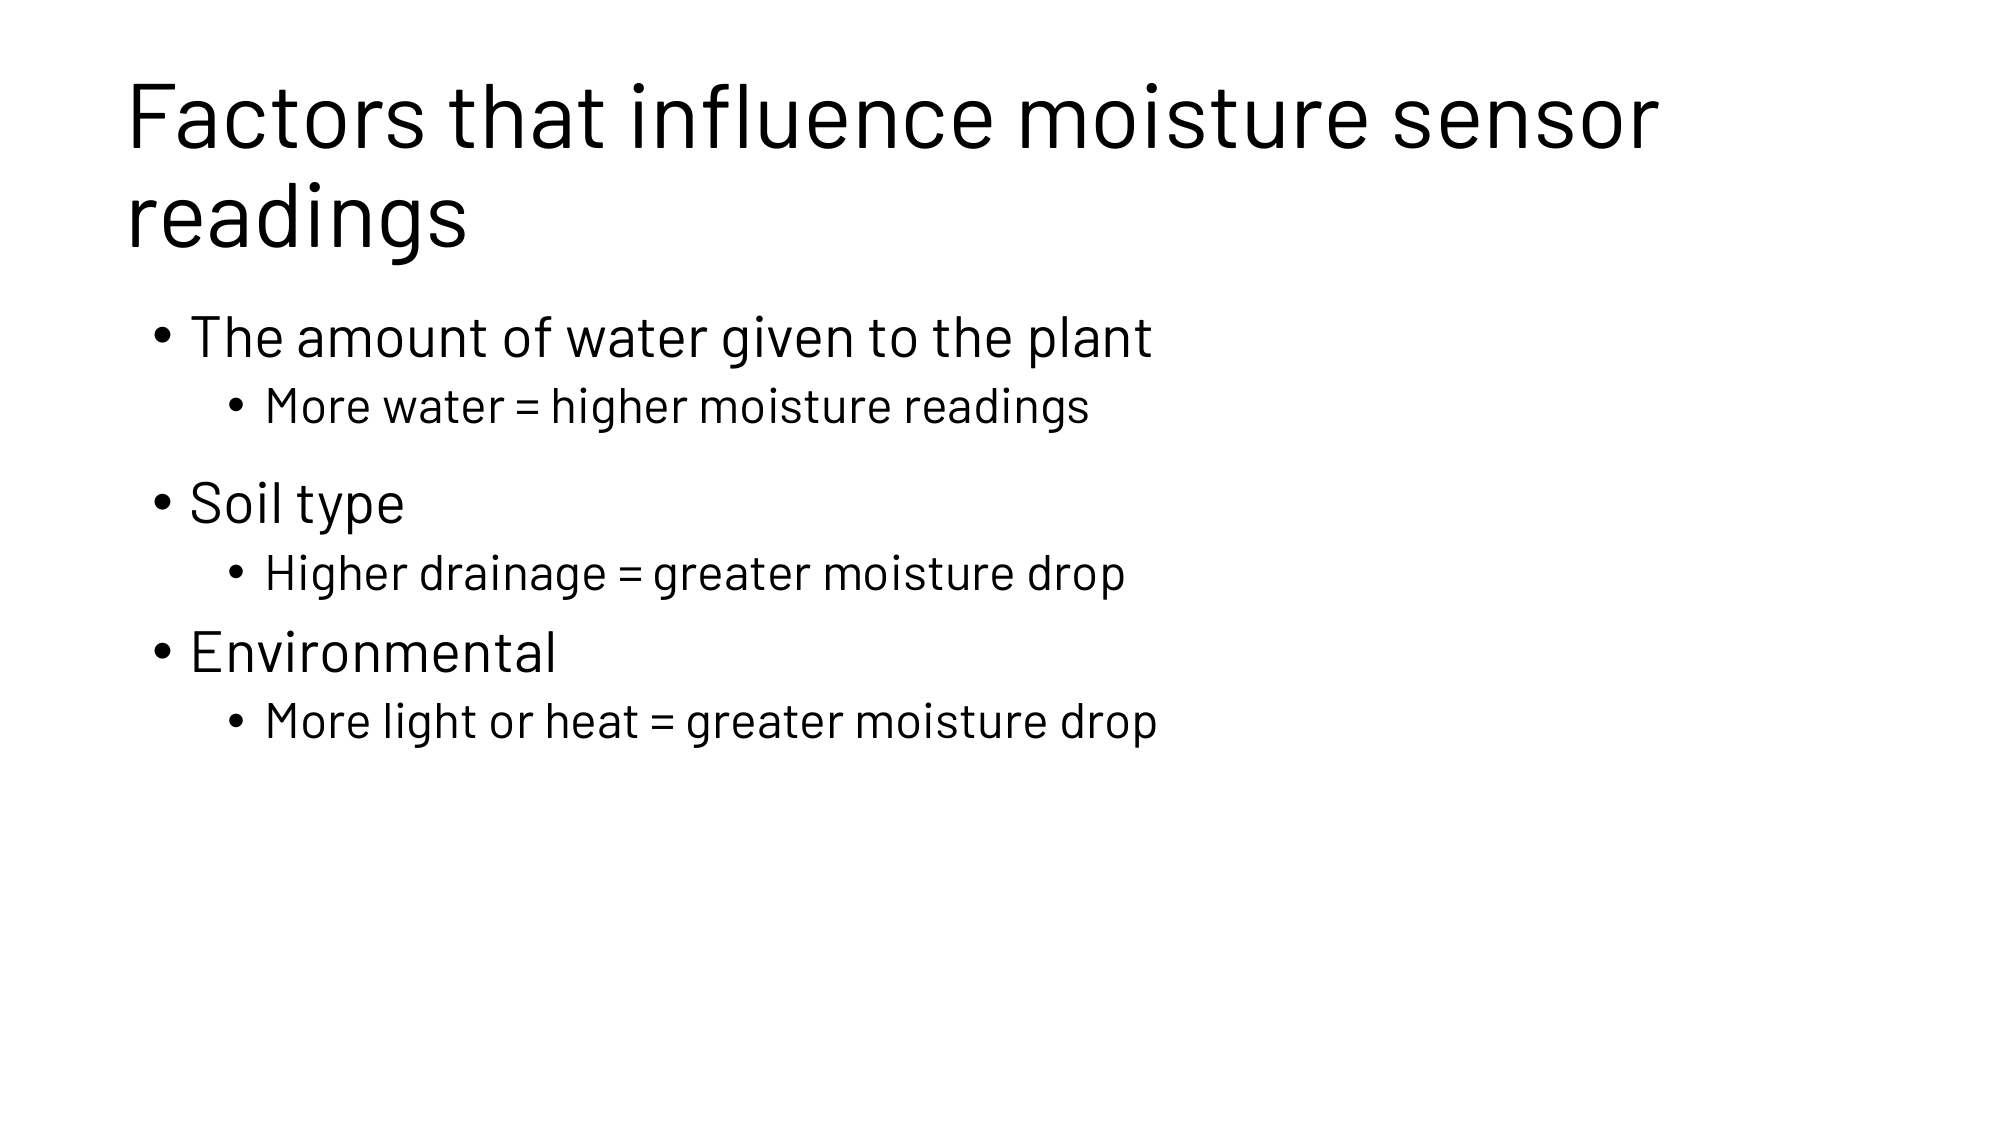

# Factors that influence moisture sensor readings
The amount of water given to the plant
More water = higher moisture readings

Soil type
Higher drainage = greater moisture drop

Environmental
More light or heat = greater moisture drop